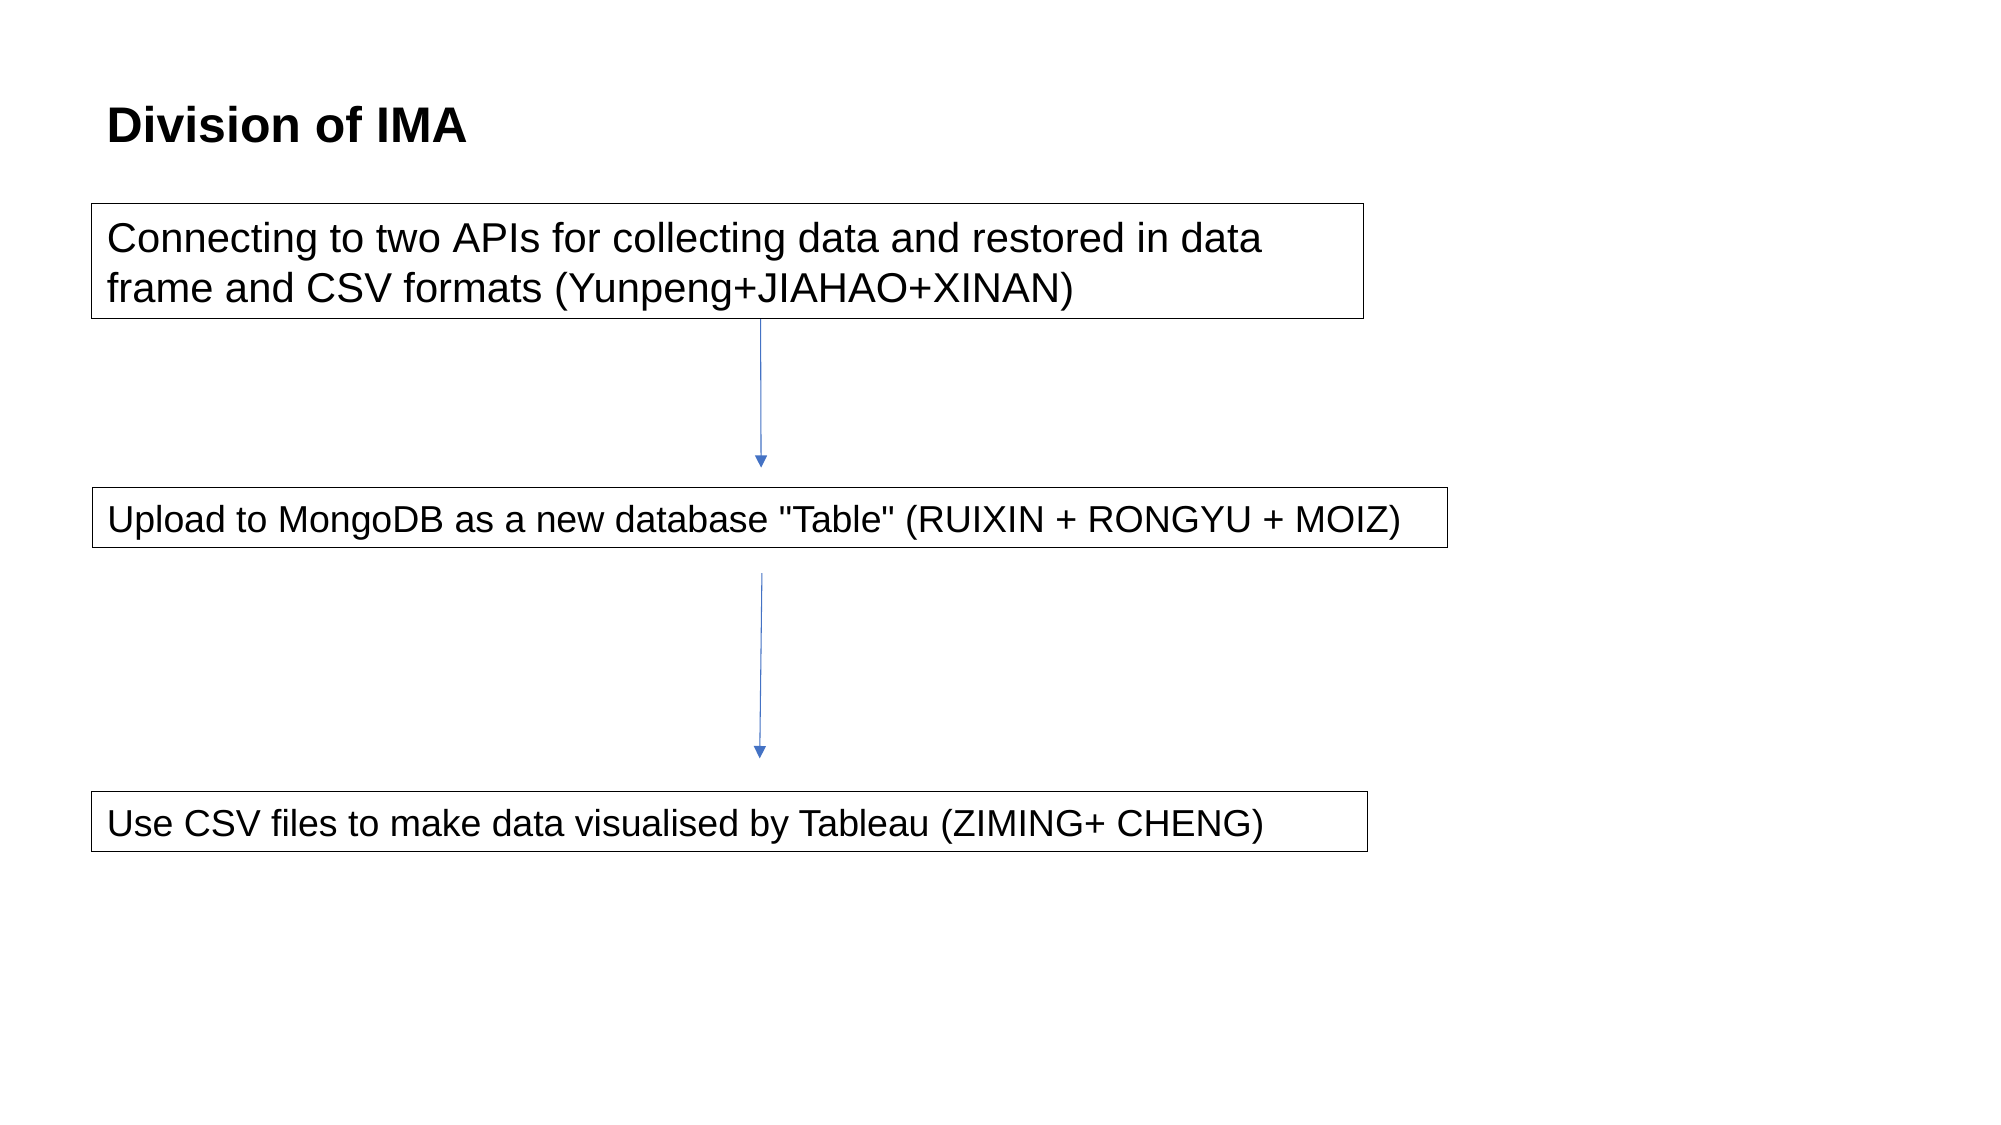

Division of IMA
Connecting to two APIs for collecting data and restored in data frame and CSV formats (Yunpeng+JIAHAO+XINAN)
Upload to MongoDB as a new database "Table" (RUIXIN + RONGYU + MOIZ)
Use CSV files to make data visualised by Tableau (ZIMING+ CHENG)